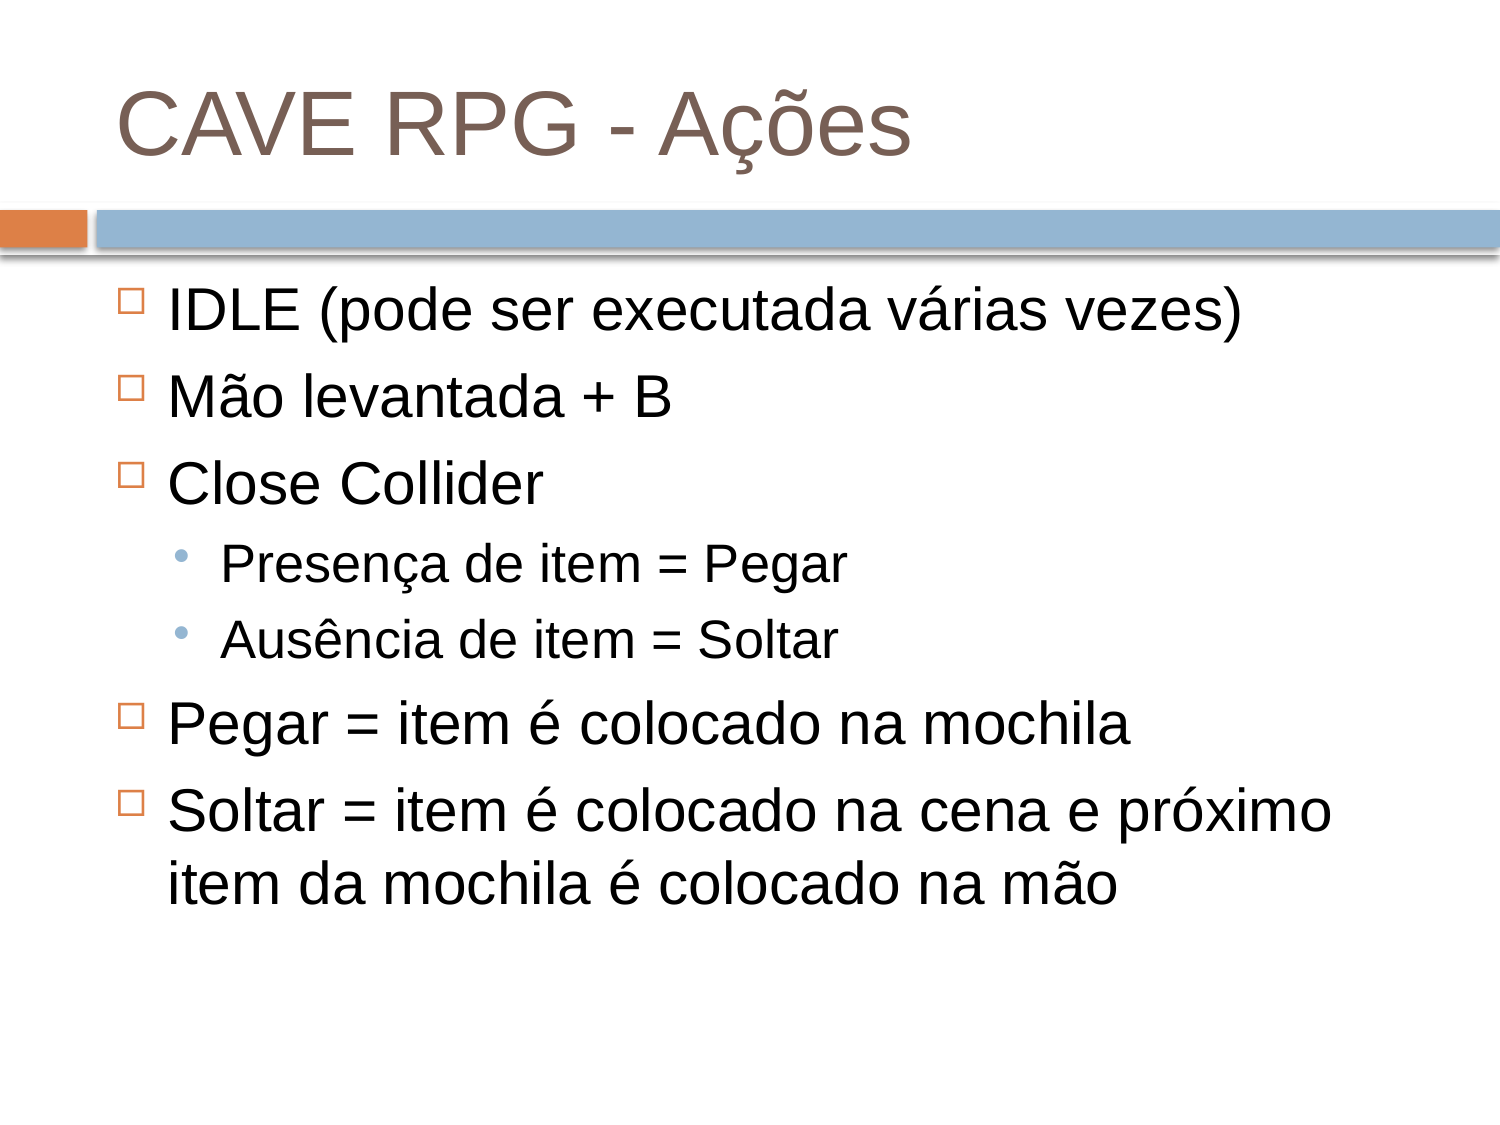

# CAVE RPG - Ações
IDLE (pode ser executada várias vezes)
Mão levantada + B
Close Collider
Presença de item = Pegar
Ausência de item = Soltar
Pegar = item é colocado na mochila
Soltar = item é colocado na cena e próximo item da mochila é colocado na mão